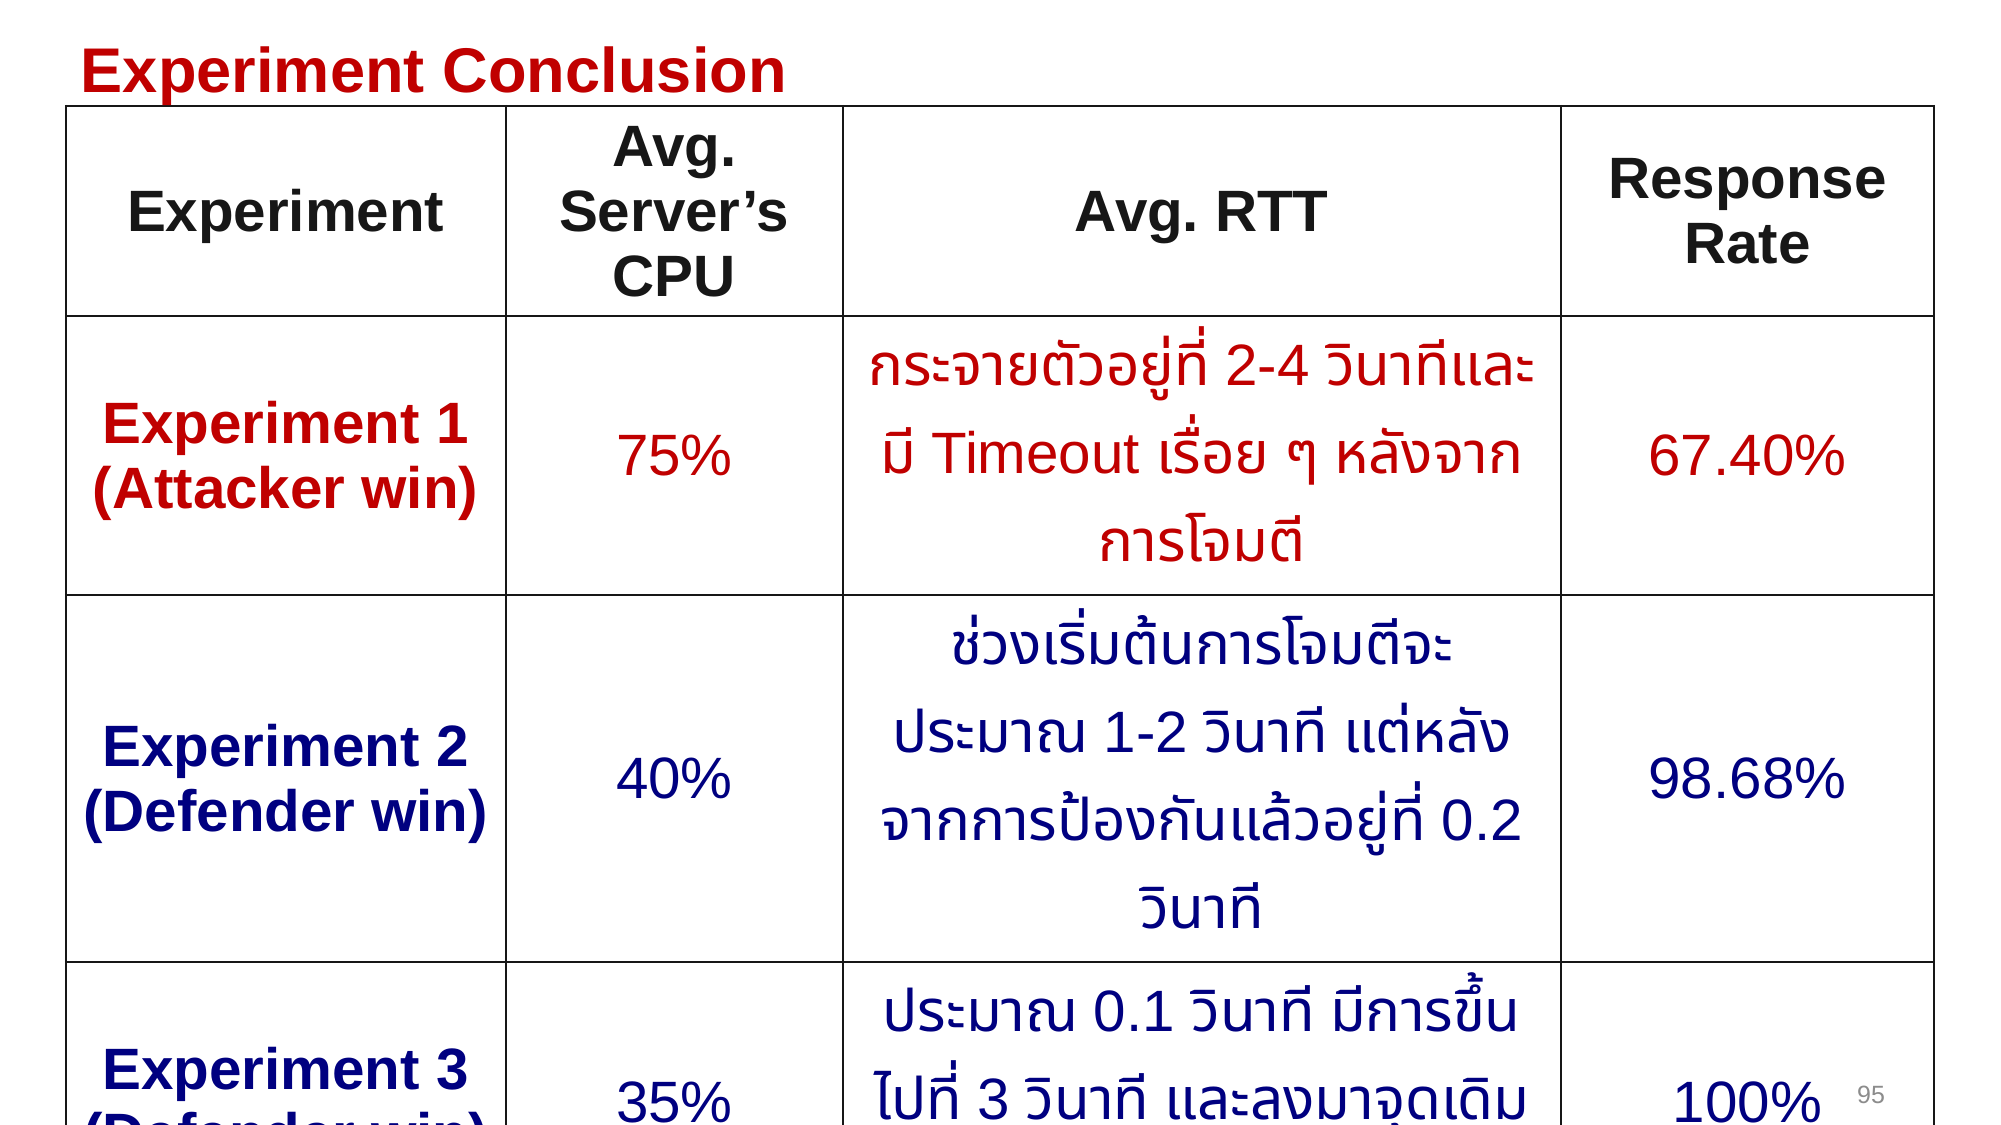

# Experiment Conclusion
| Experiment | Avg. Server’s CPU | Avg. RTT | Response Rate |
| --- | --- | --- | --- |
| Experiment 1 (Attacker win) | 75% | กระจายตัวอยู่ที่ 2-4 วินาทีและ มี Timeout เรื่อย ๆ หลังจากการโจมตี | 67.40% |
| Experiment 2 (Defender win) | 40% | ช่วงเริ่มต้นการโจมตีจะประมาณ 1-2 วินาที แต่หลังจากการป้องกันแล้วอยู่ที่ 0.2 วินาที | 98.68% |
| Experiment 3 (Defender win) | 35% | ประมาณ 0.1 วินาที มีการขึ้นไปที่ 3 วินาที และลงมาจุดเดิมเนื่องจากผลของการ limit | 100% |
| Experiment 4 (Defender win) | 25% | ประมาณ 0.1 วินาที มีการขึ้นไปที่ 2-3 วินาที และลงมาจุดเดิมเนื่องจากผลของการ limit | 100% |
| Experiment 5 (Attacker win) | 85% | Timeout ตลอดหลังจากการโจมตี | 32.12% |
95